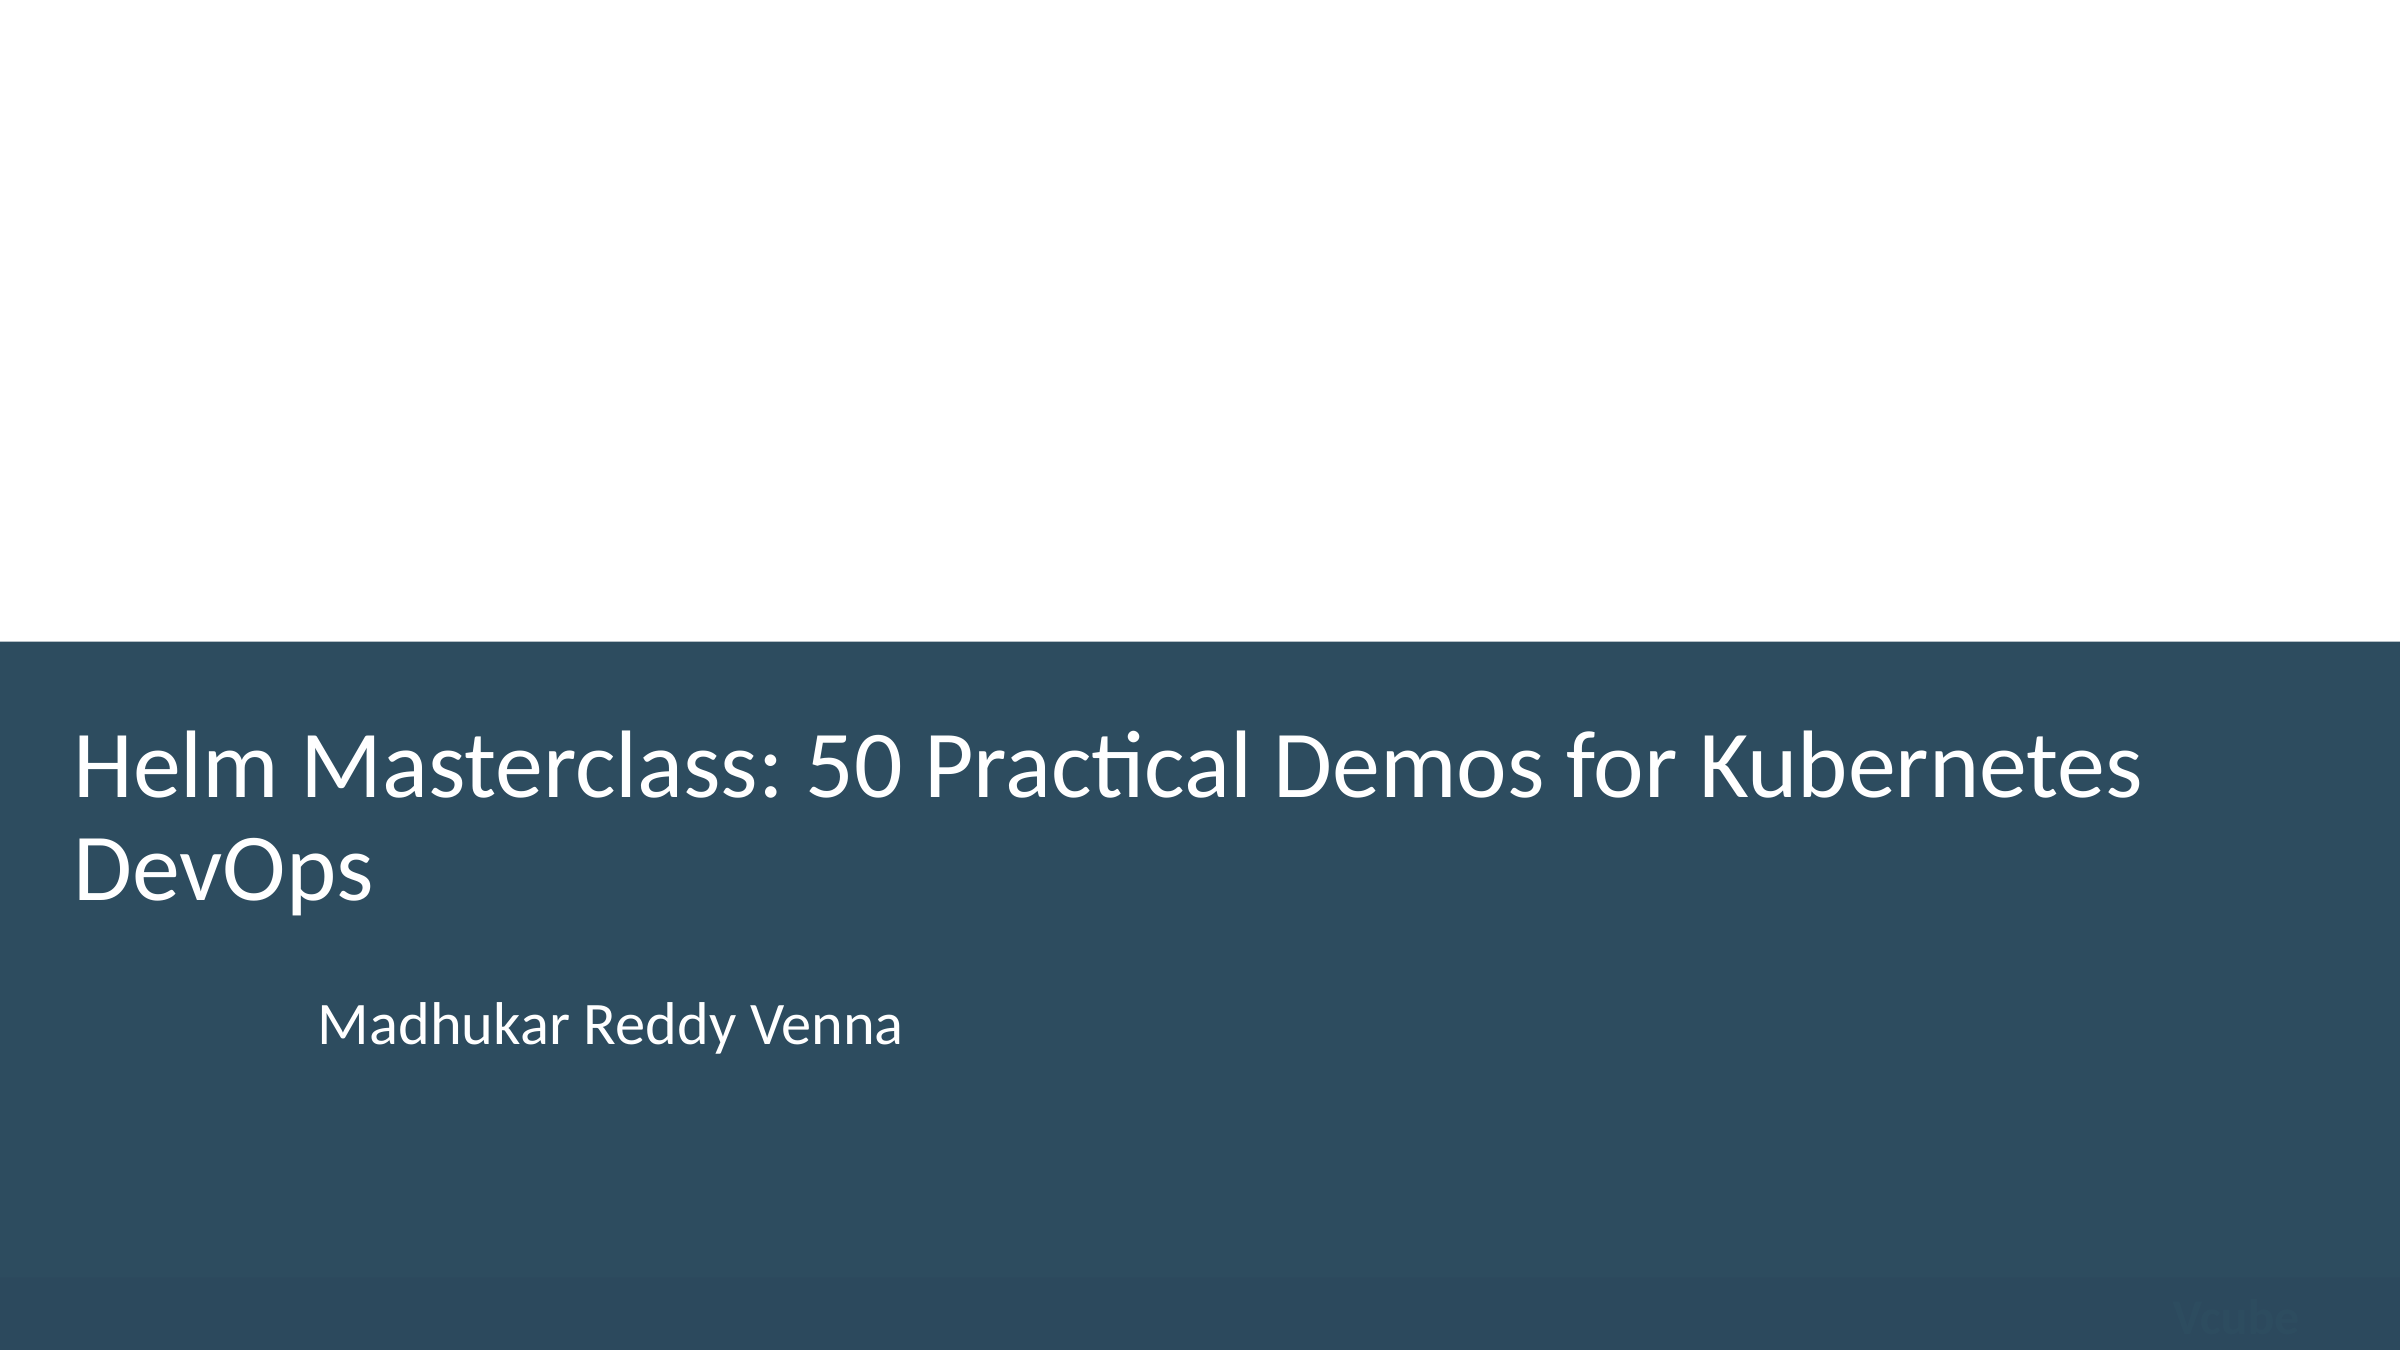

# Helm Masterclass: 50 Practical Demos for Kubernetes DevOps
Madhukar Reddy Venna